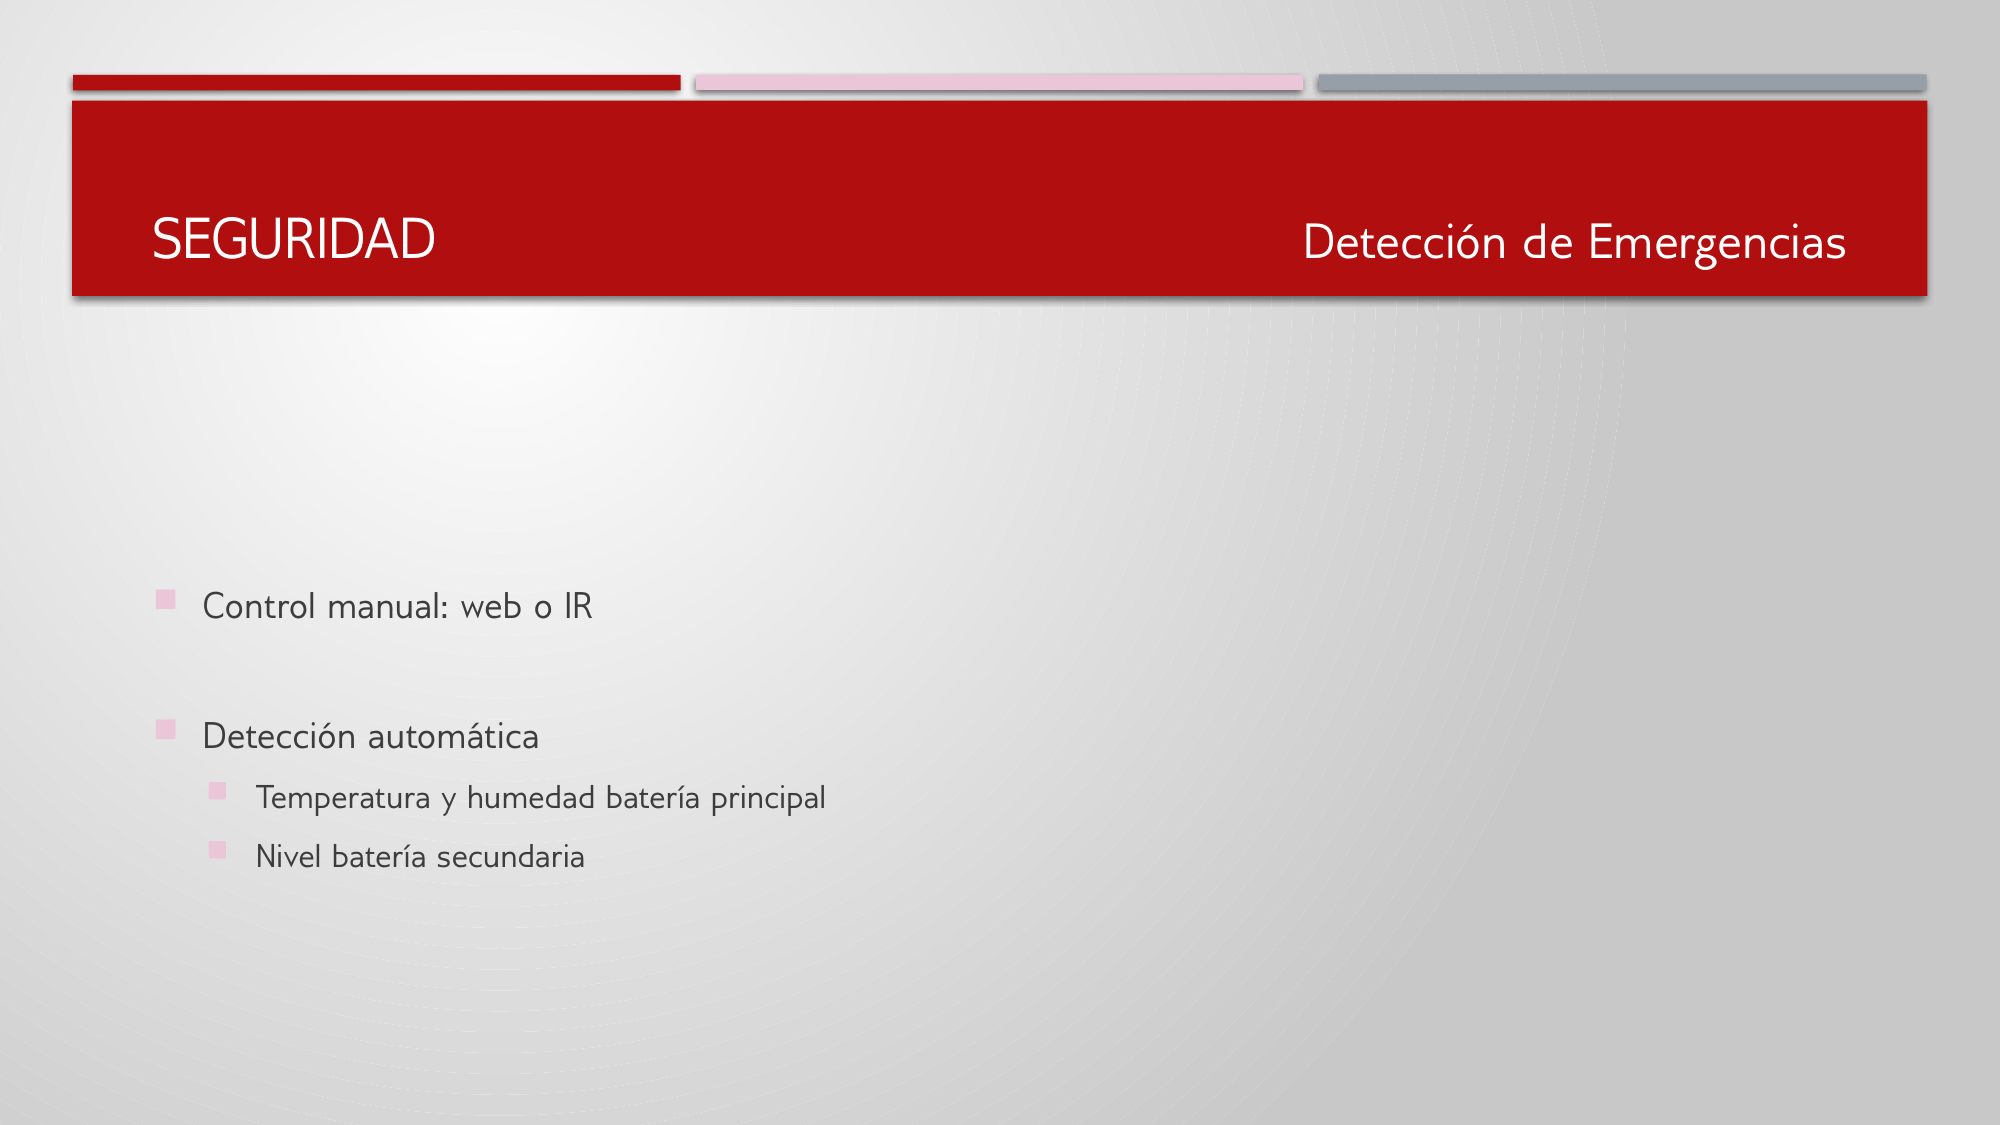

Detección de Emergencias
# Seguridad
Control manual: web o IR

Detección automática
Temperatura y humedad batería principal
Nivel batería secundaria